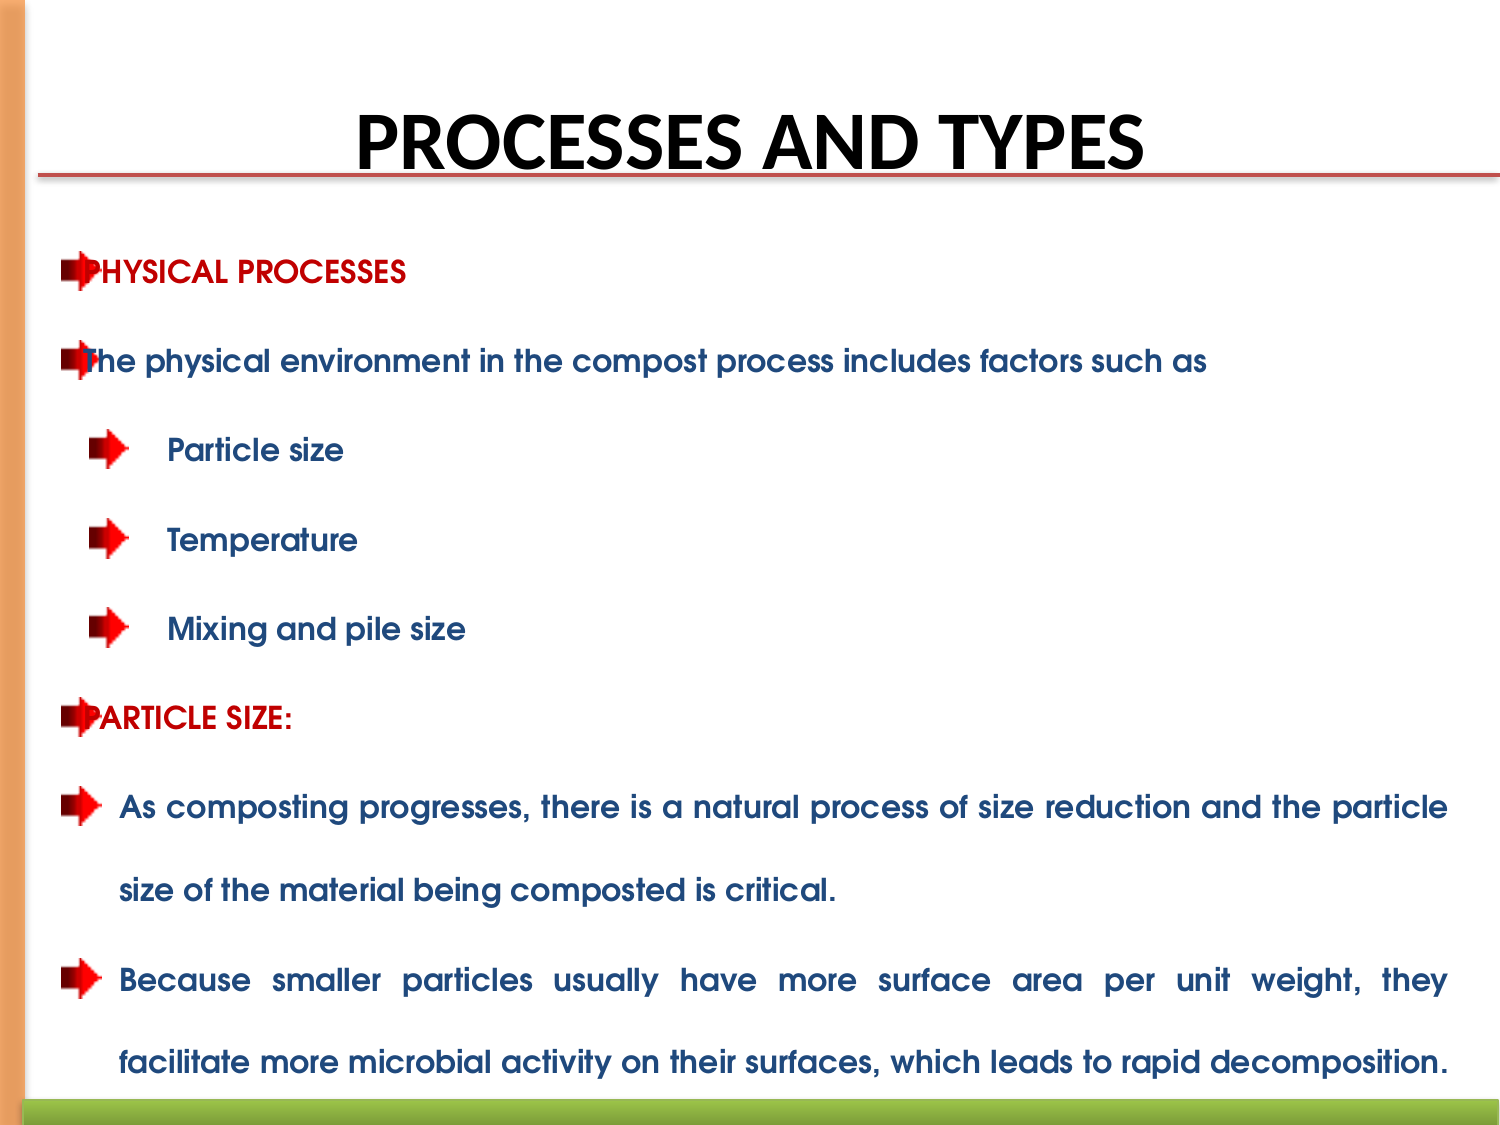

# PROCESSES AND TYPES
PHYSICAL PROCESSES
The physical environment in the compost process includes factors such as
Particle size
Temperature
Mixing and pile size
PARTICLE SIZE:
As composting progresses, there is a natural process of size reduction and the particle size of the material being composted is critical.
Because smaller particles usually have more surface area per unit weight, they facilitate more microbial activity on their surfaces, which leads to rapid decomposition.